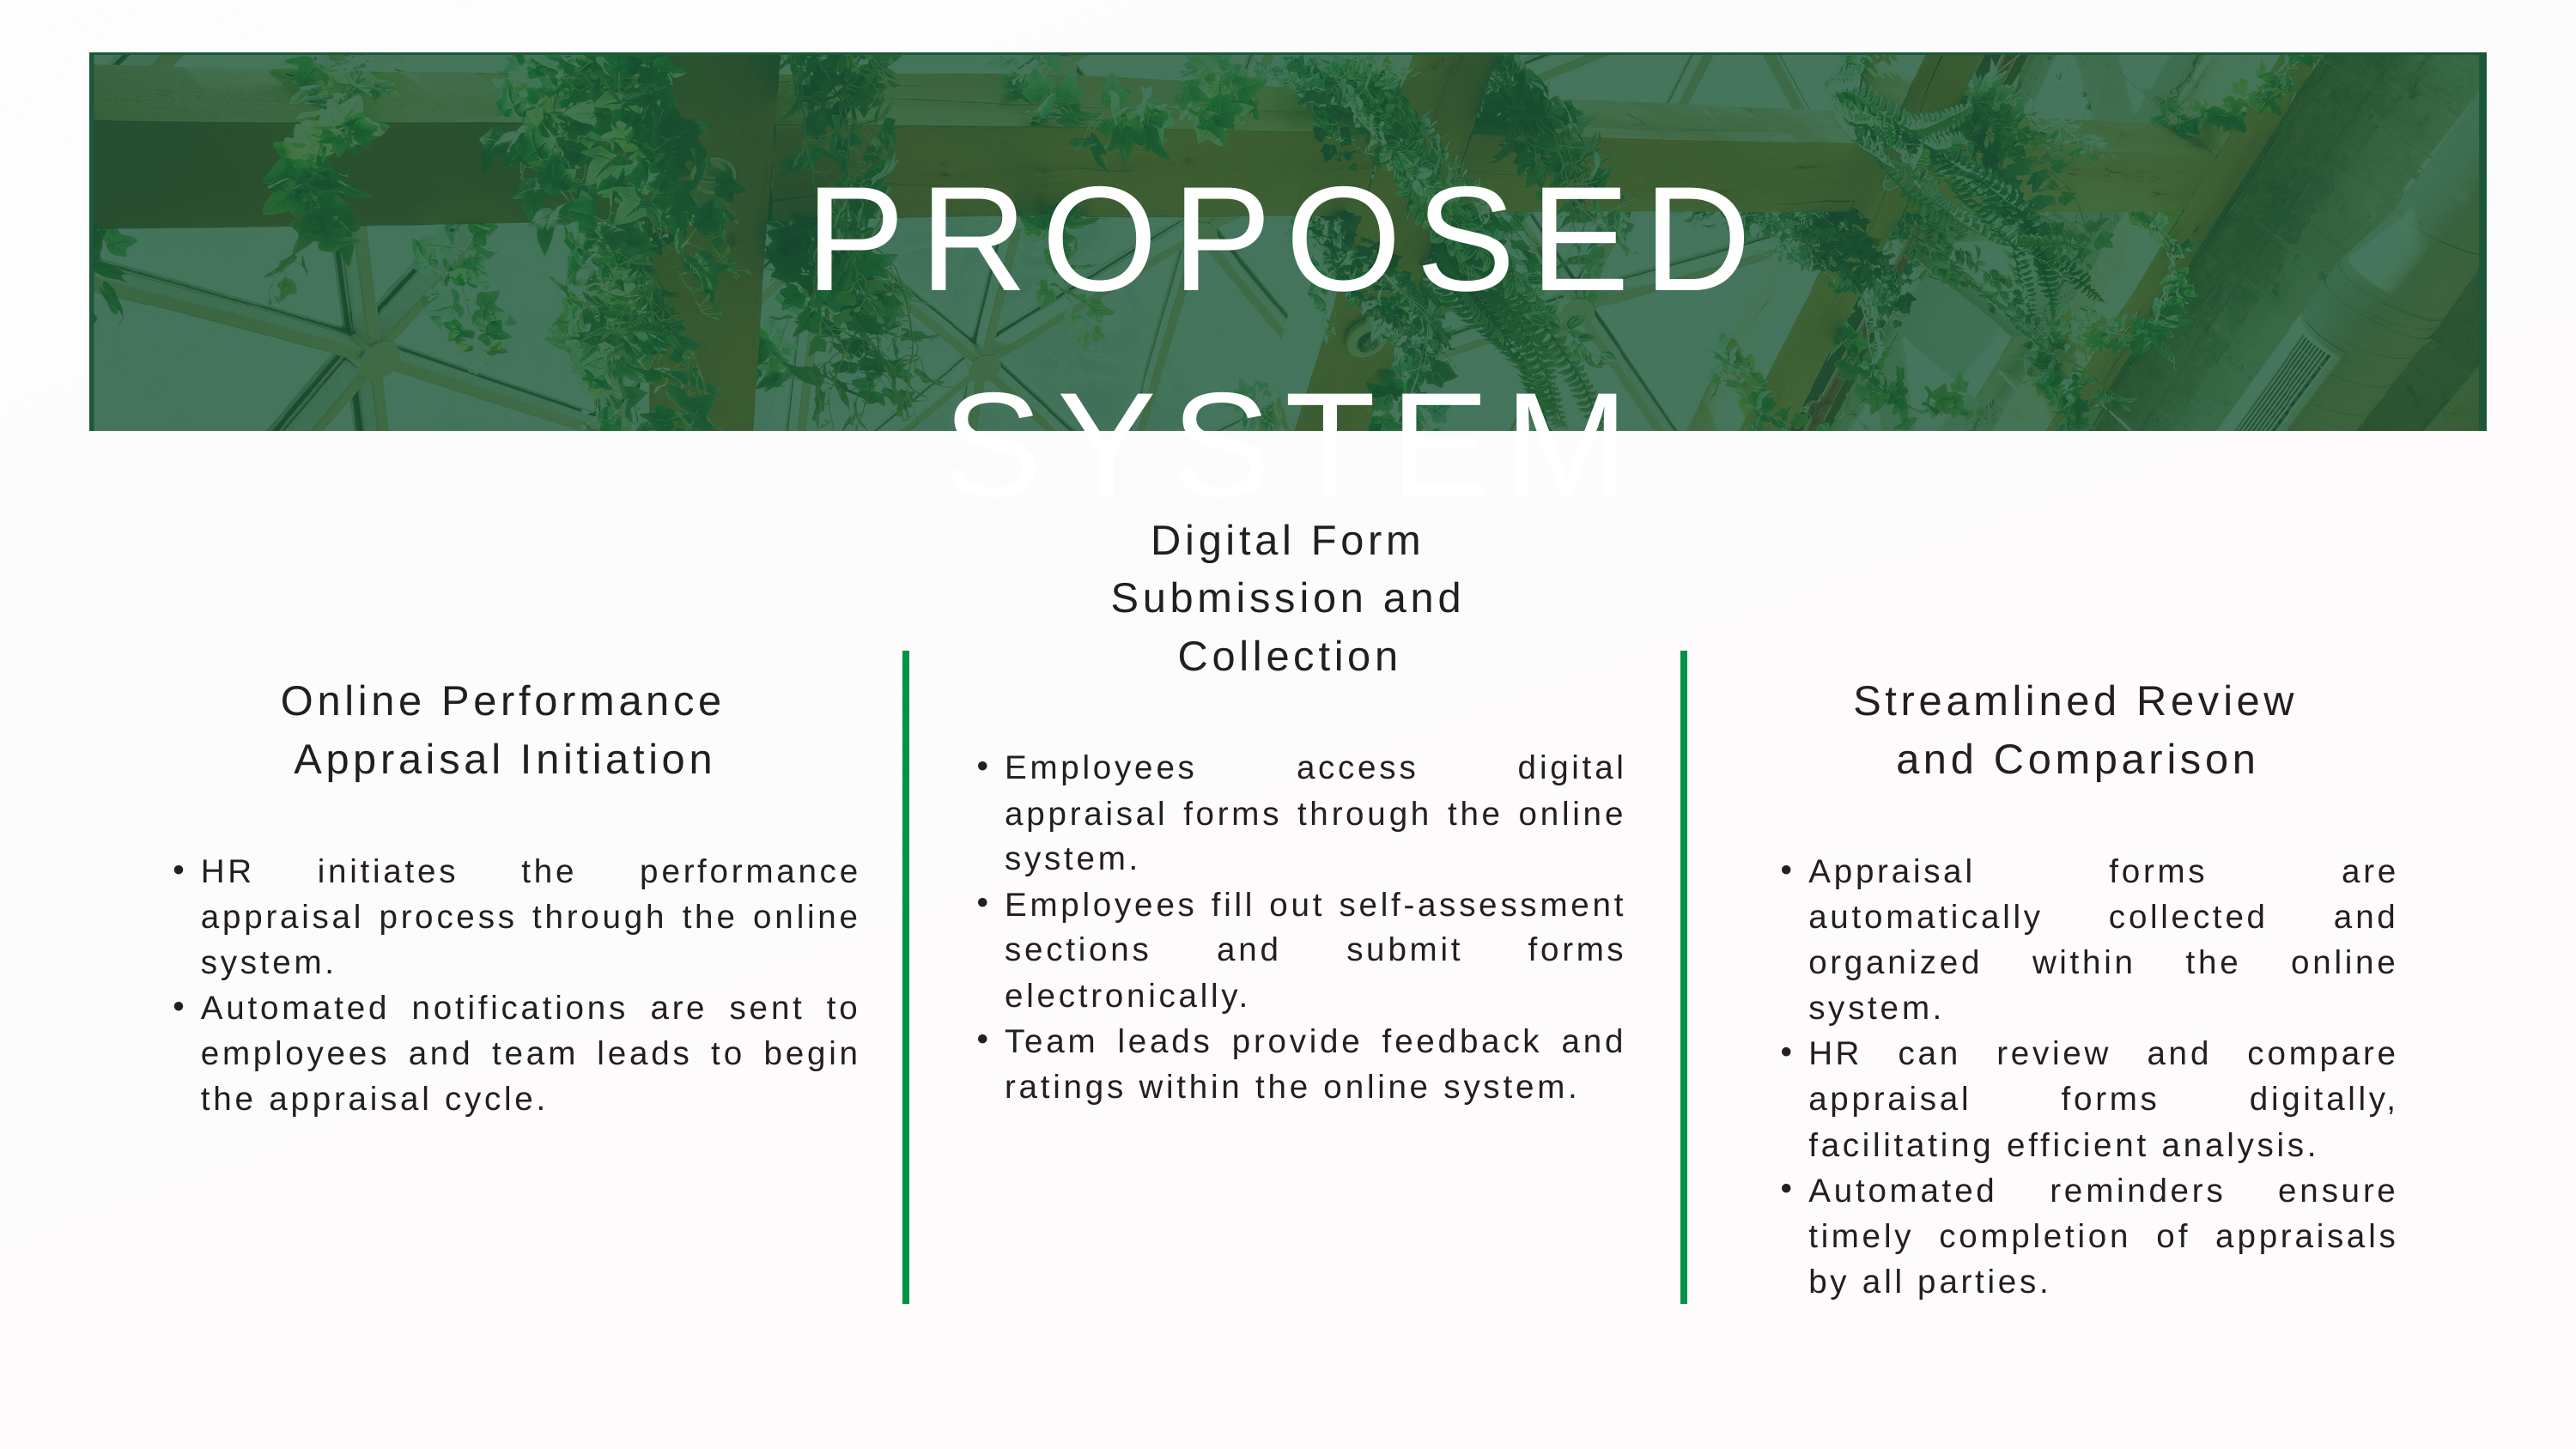

PROPOSED SYSTEM
Digital Form Submission and Collection
Employees access digital appraisal forms through the online system.
Employees fill out self-assessment sections and submit forms electronically.
Team leads provide feedback and ratings within the online system.

Online Performance Appraisal Initiation
HR initiates the performance appraisal process through the online system.
Automated notifications are sent to employees and team leads to begin the appraisal cycle.
Streamlined Review and Comparison
Appraisal forms are automatically collected and organized within the online system.
HR can review and compare appraisal forms digitally, facilitating efficient analysis.
Automated reminders ensure timely completion of appraisals by all parties.